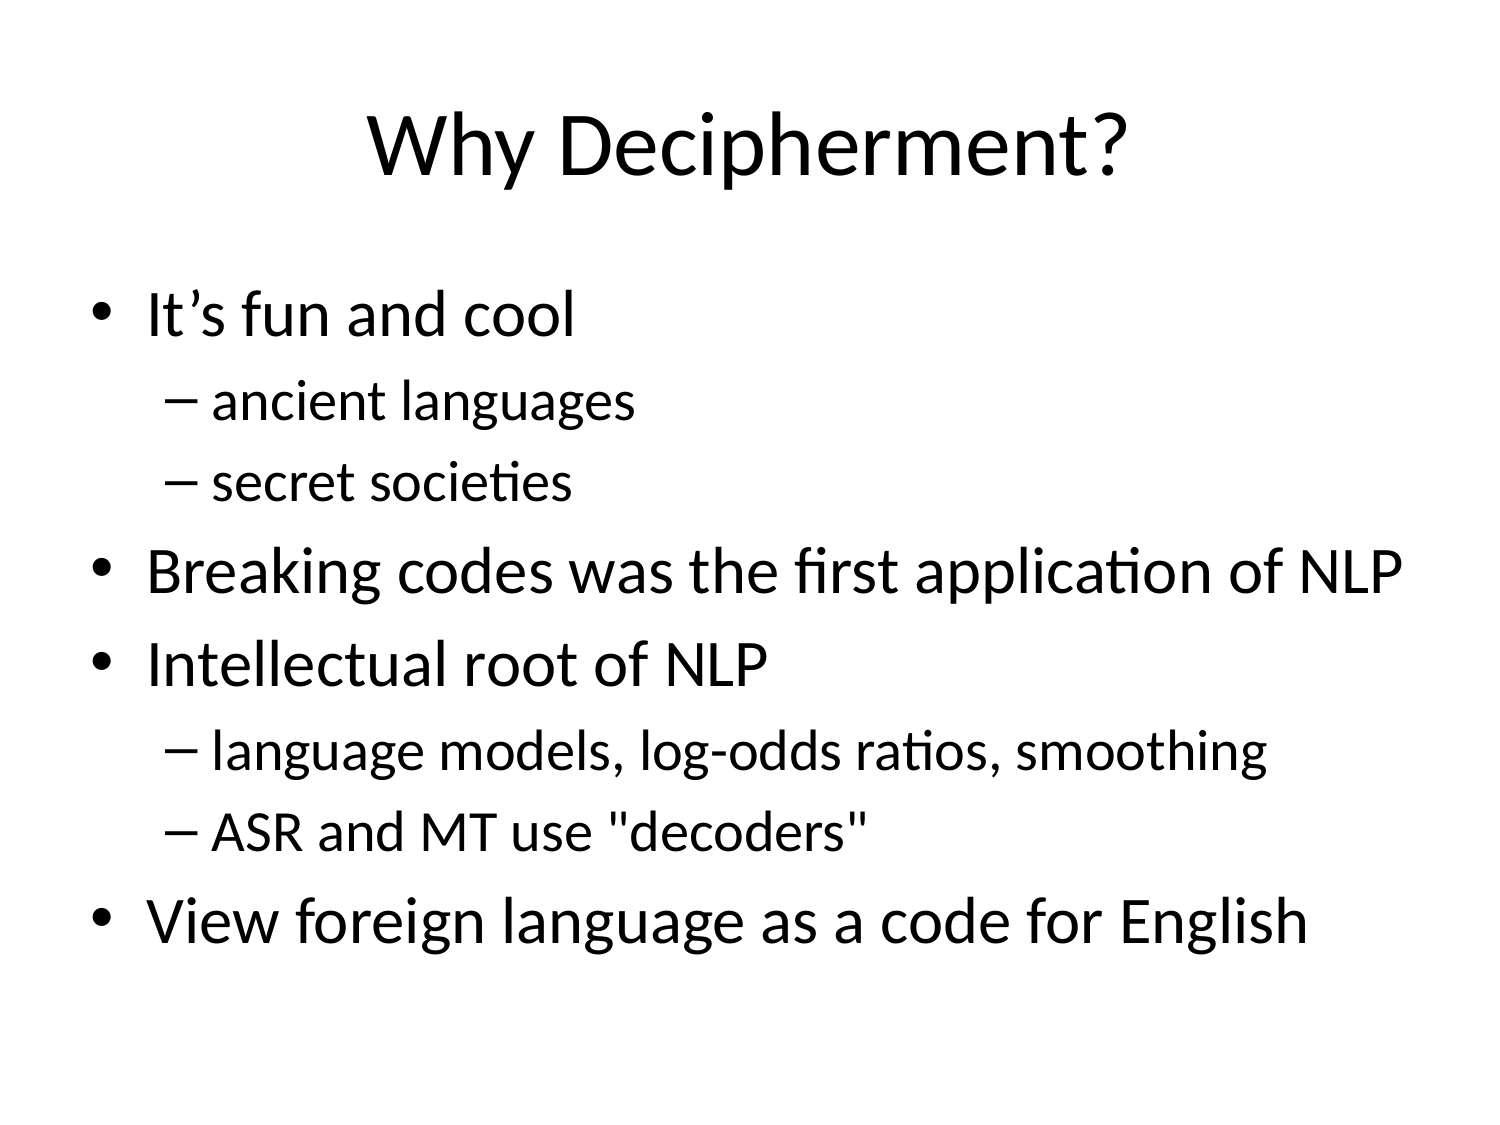

# Why Decipherment?
It’s fun and cool
ancient languages
secret societies
Breaking codes was the first application of NLP
Intellectual root of NLP
language models, log-odds ratios, smoothing
ASR and MT use "decoders"
View foreign language as a code for English